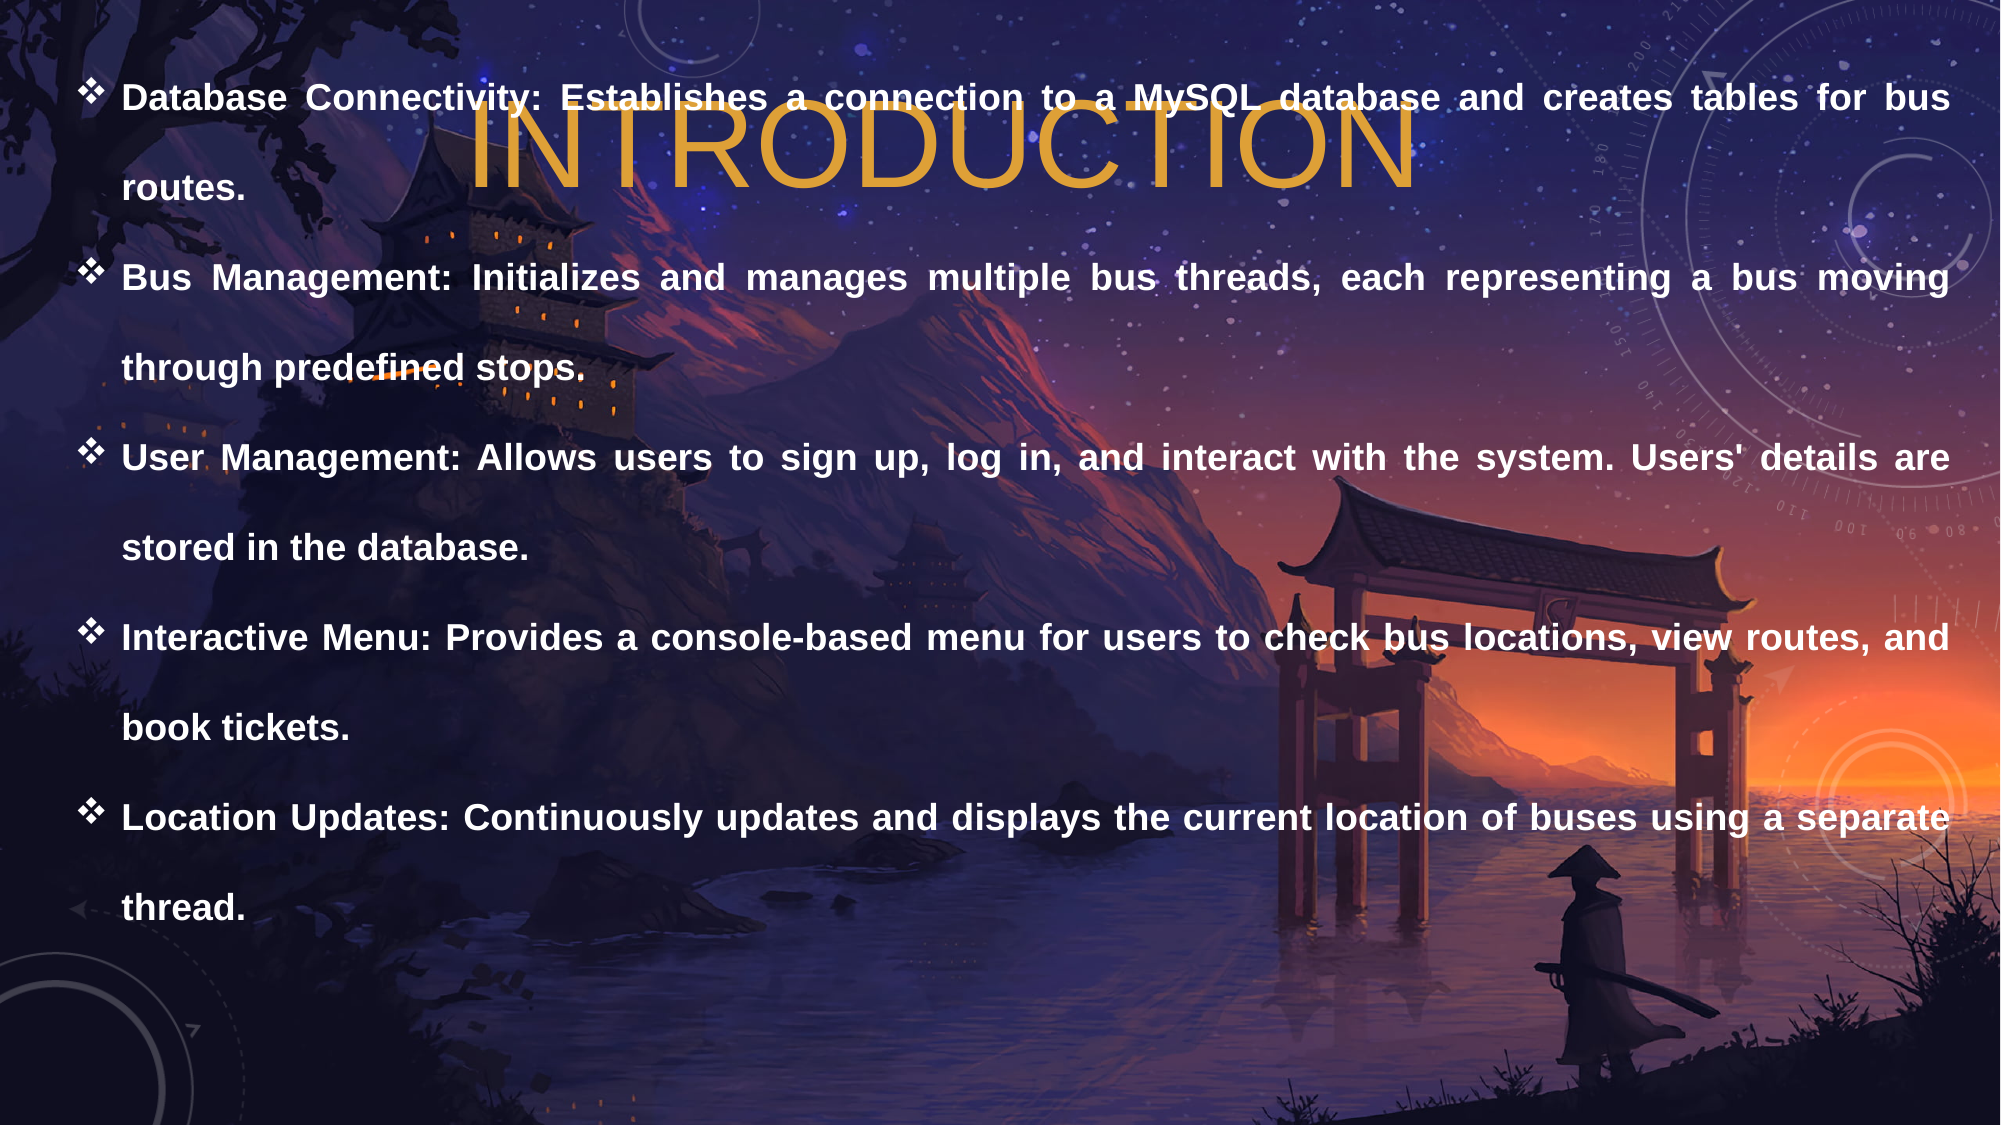

# INTRODUCTION
Database Connectivity: Establishes a connection to a MySQL database and creates tables for bus routes.
Bus Management: Initializes and manages multiple bus threads, each representing a bus moving through predefined stops.
User Management: Allows users to sign up, log in, and interact with the system. Users' details are stored in the database.
Interactive Menu: Provides a console-based menu for users to check bus locations, view routes, and book tickets.
Location Updates: Continuously updates and displays the current location of buses using a separate thread.